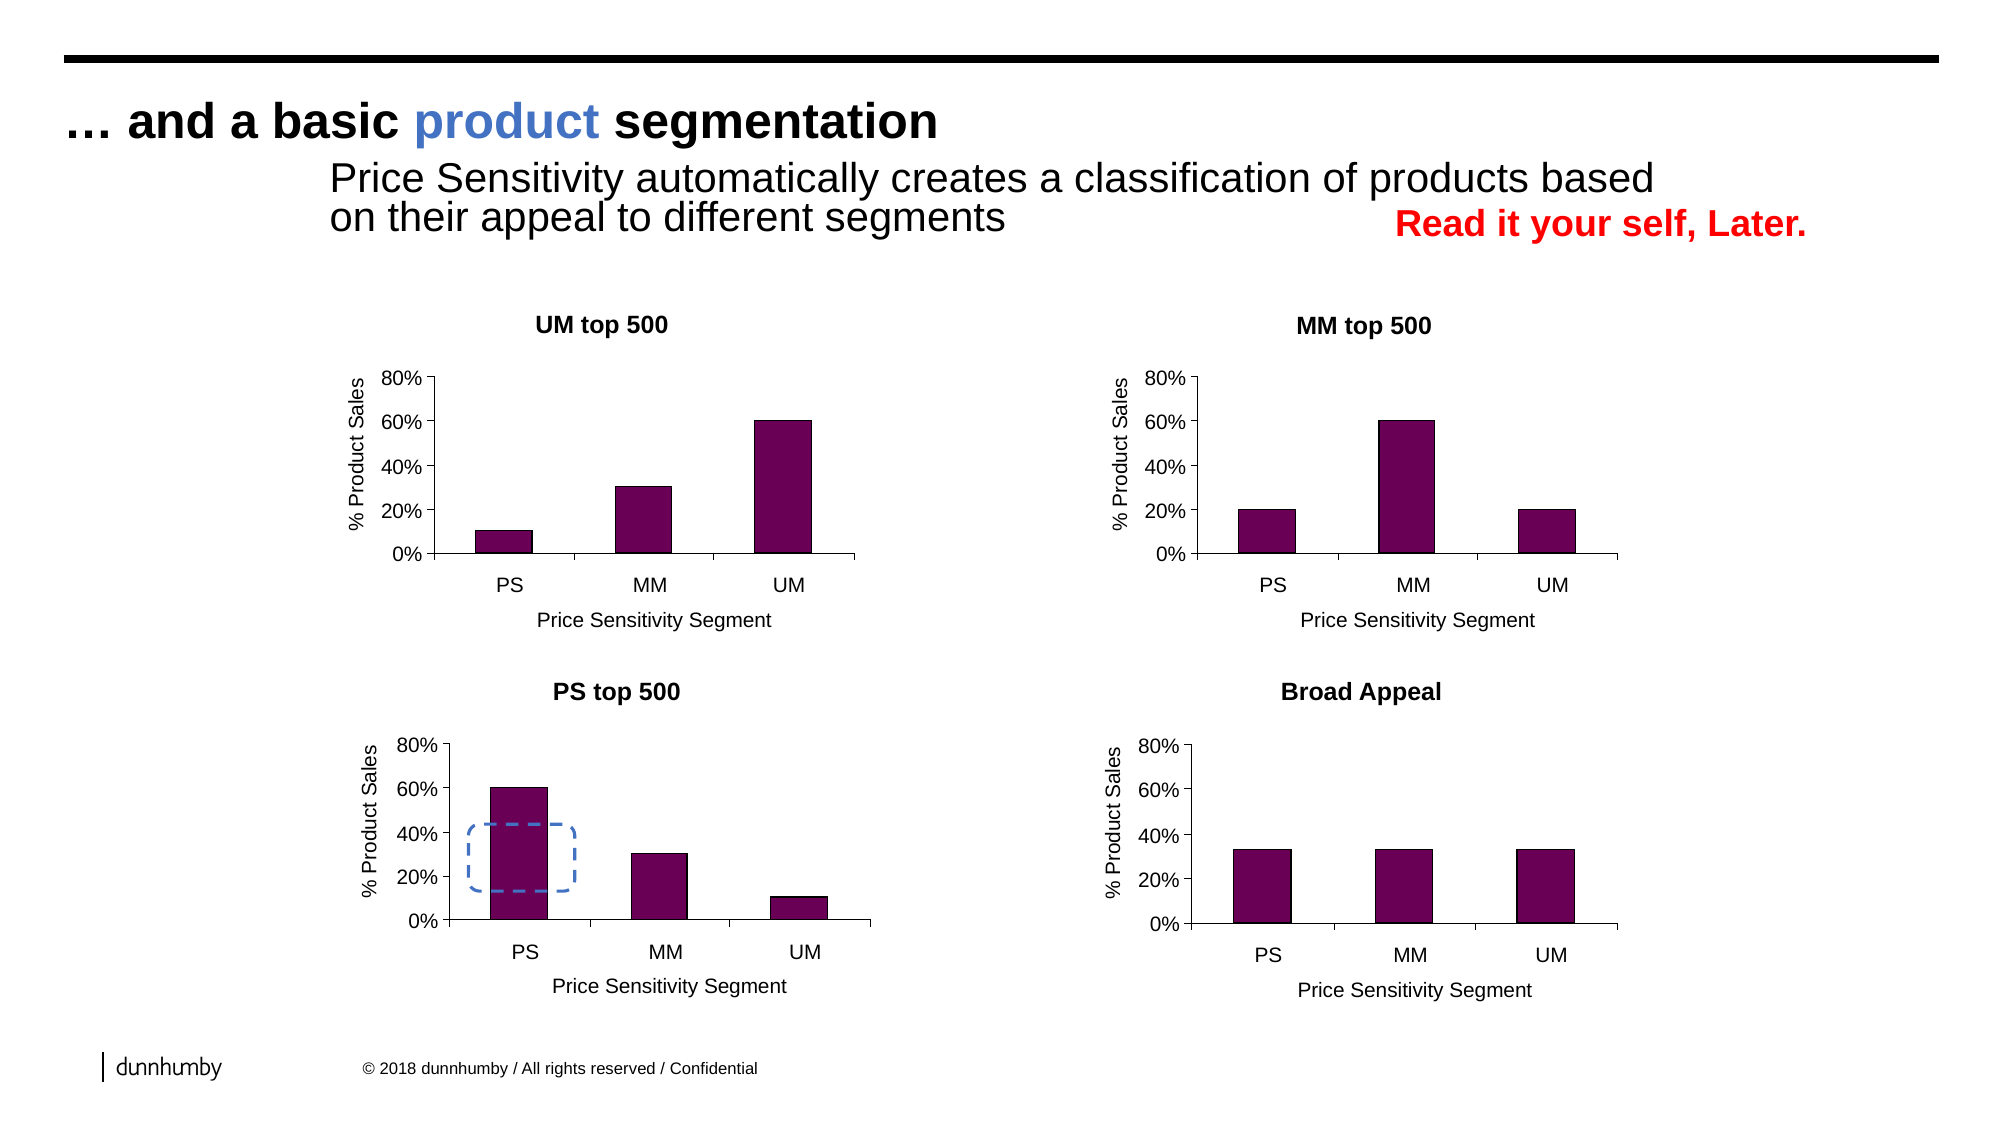

# … and a basic product segmentation
Price Sensitivity automatically creates a classification of products based on their appeal to different segments
Read it your self, Later.

UM top 500

80%

60%

% Product Sales
40%

20%

0%

PS
MM
UM
Price Sensitivity Segment

MM top 500
80%

60%

% Product Sales
40%

20%

0%

PS
MM
UM
Price Sensitivity Segment

Broad Appeal
80%

60%

% Product Sales
40%

20%

0%

PS
MM
UM
Price Sensitivity Segment

PS top 500
80%

60%

% Product Sales
40%

20%

0%

PS
MM
UM
Price Sensitivity Segment